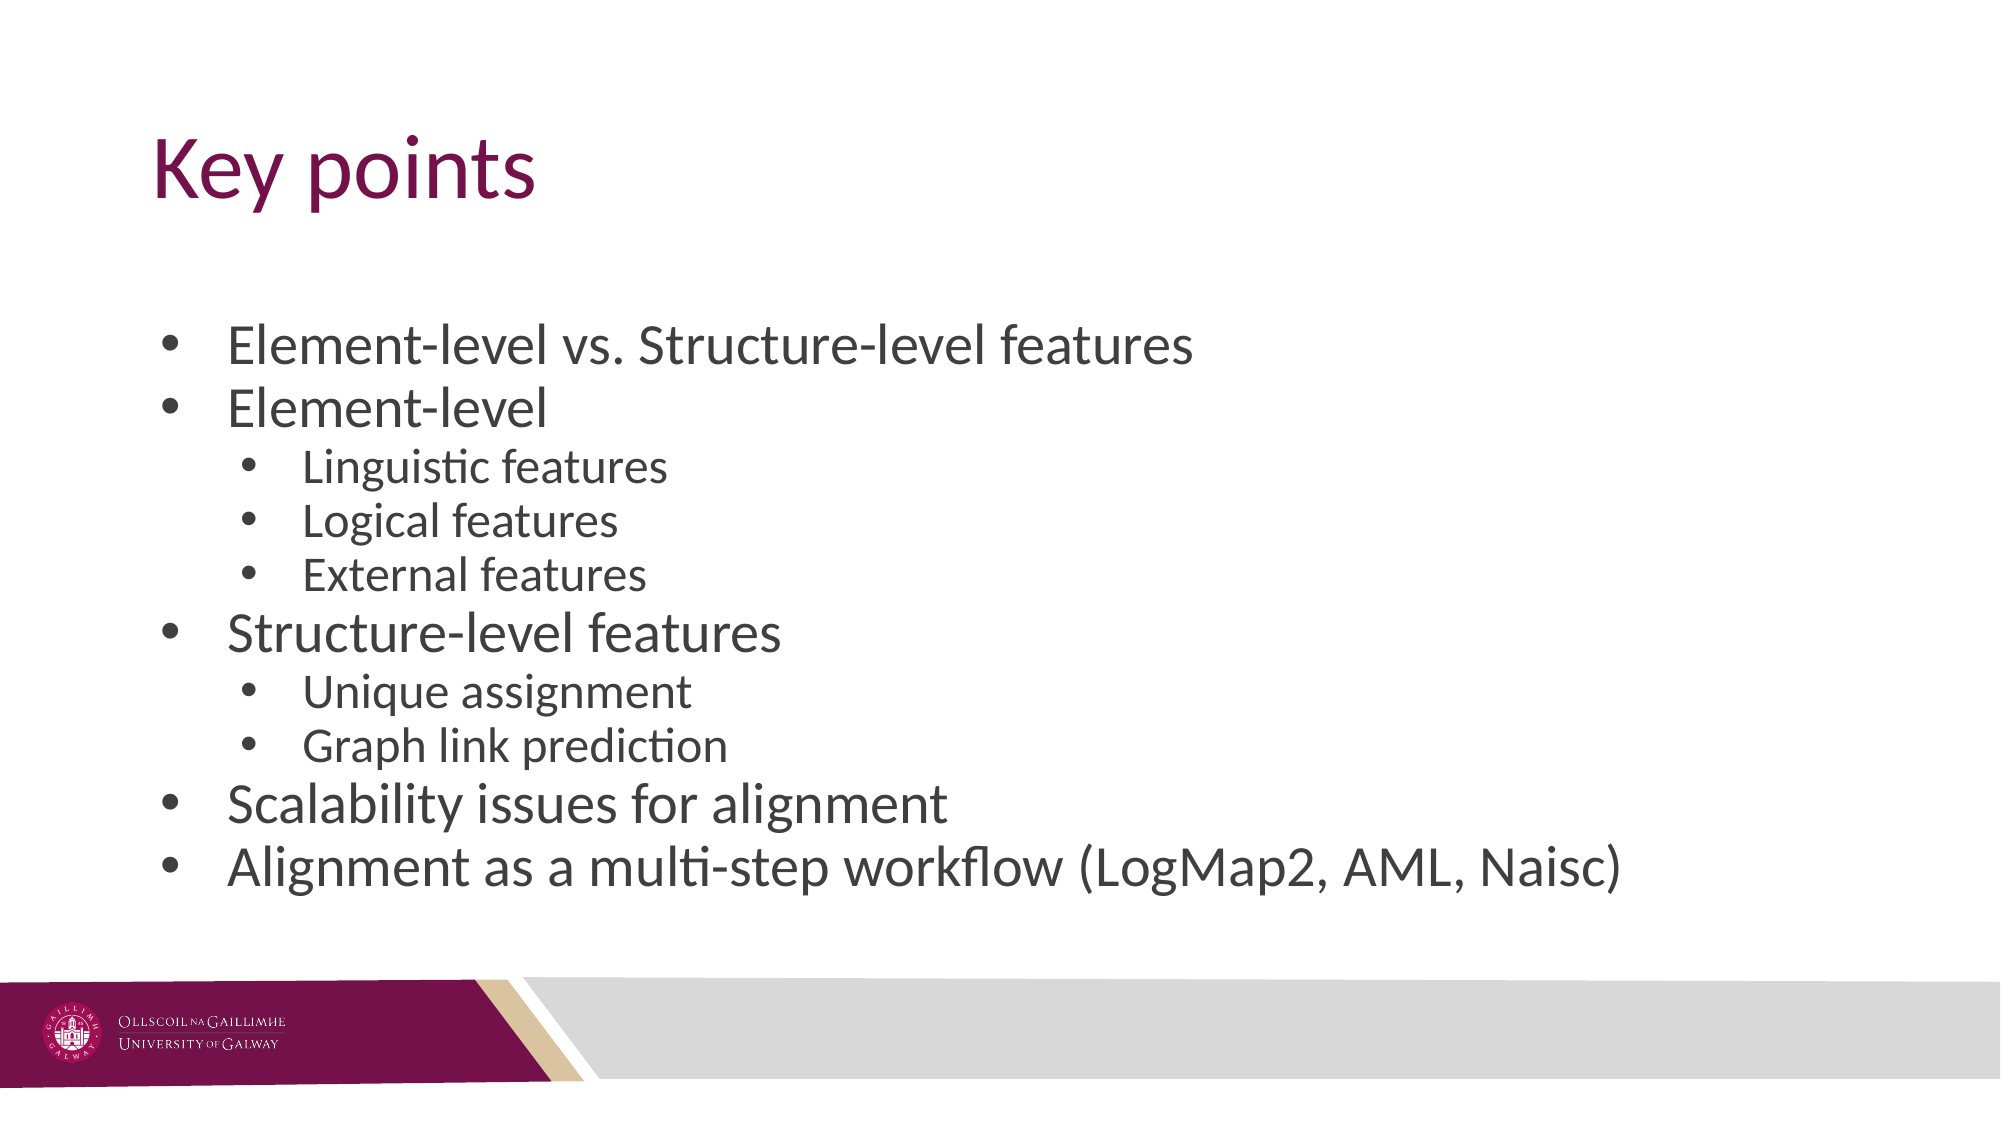

# Key points
Element-level vs. Structure-level features
Element-level
Linguistic features
Logical features
External features
Structure-level features
Unique assignment
Graph link prediction
Scalability issues for alignment
Alignment as a multi-step workflow (LogMap2, AML, Naisc)